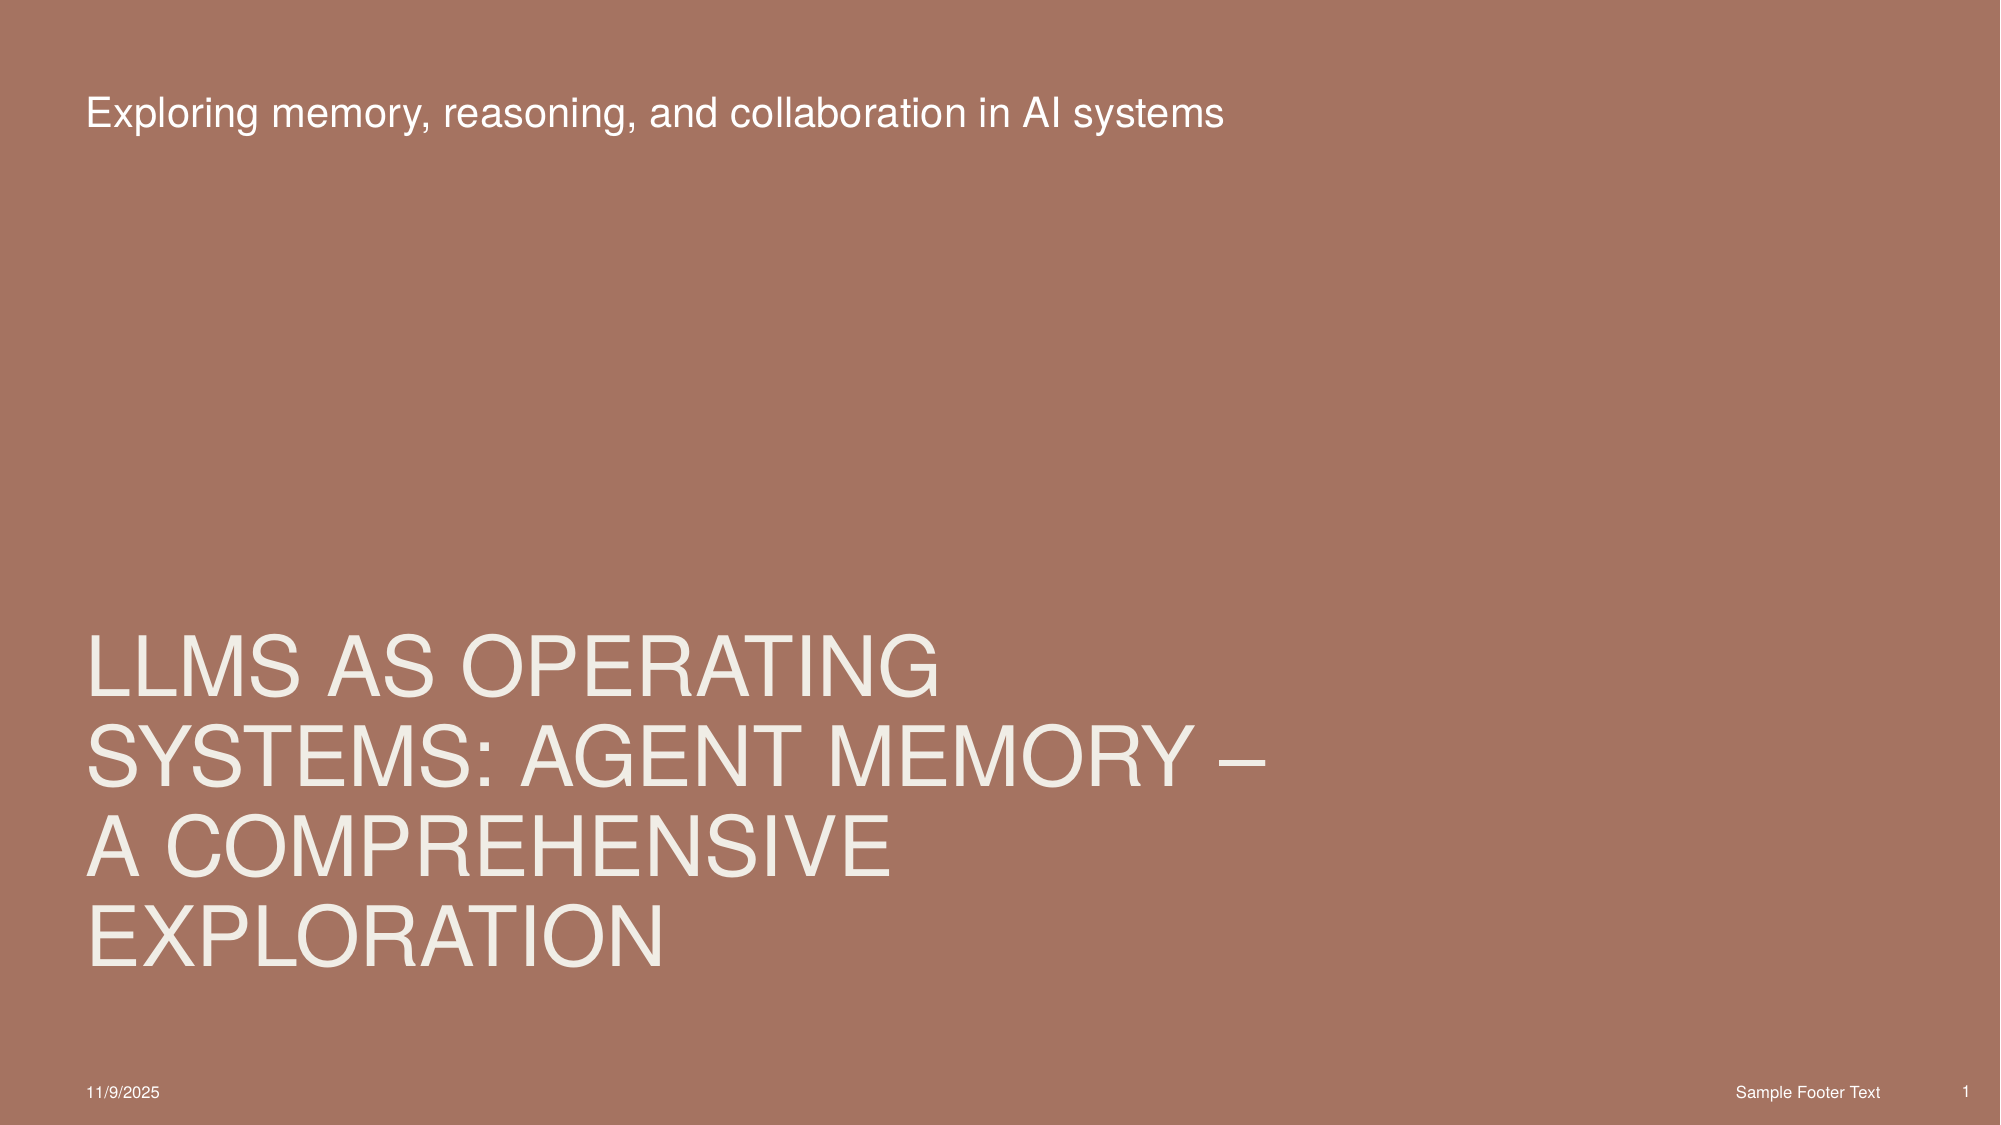

Exploring memory, reasoning, and collaboration in AI systems
# LLMs as Operating Systems: Agent Memory – A Comprehensive Exploration
11/9/2025
Sample Footer Text
1